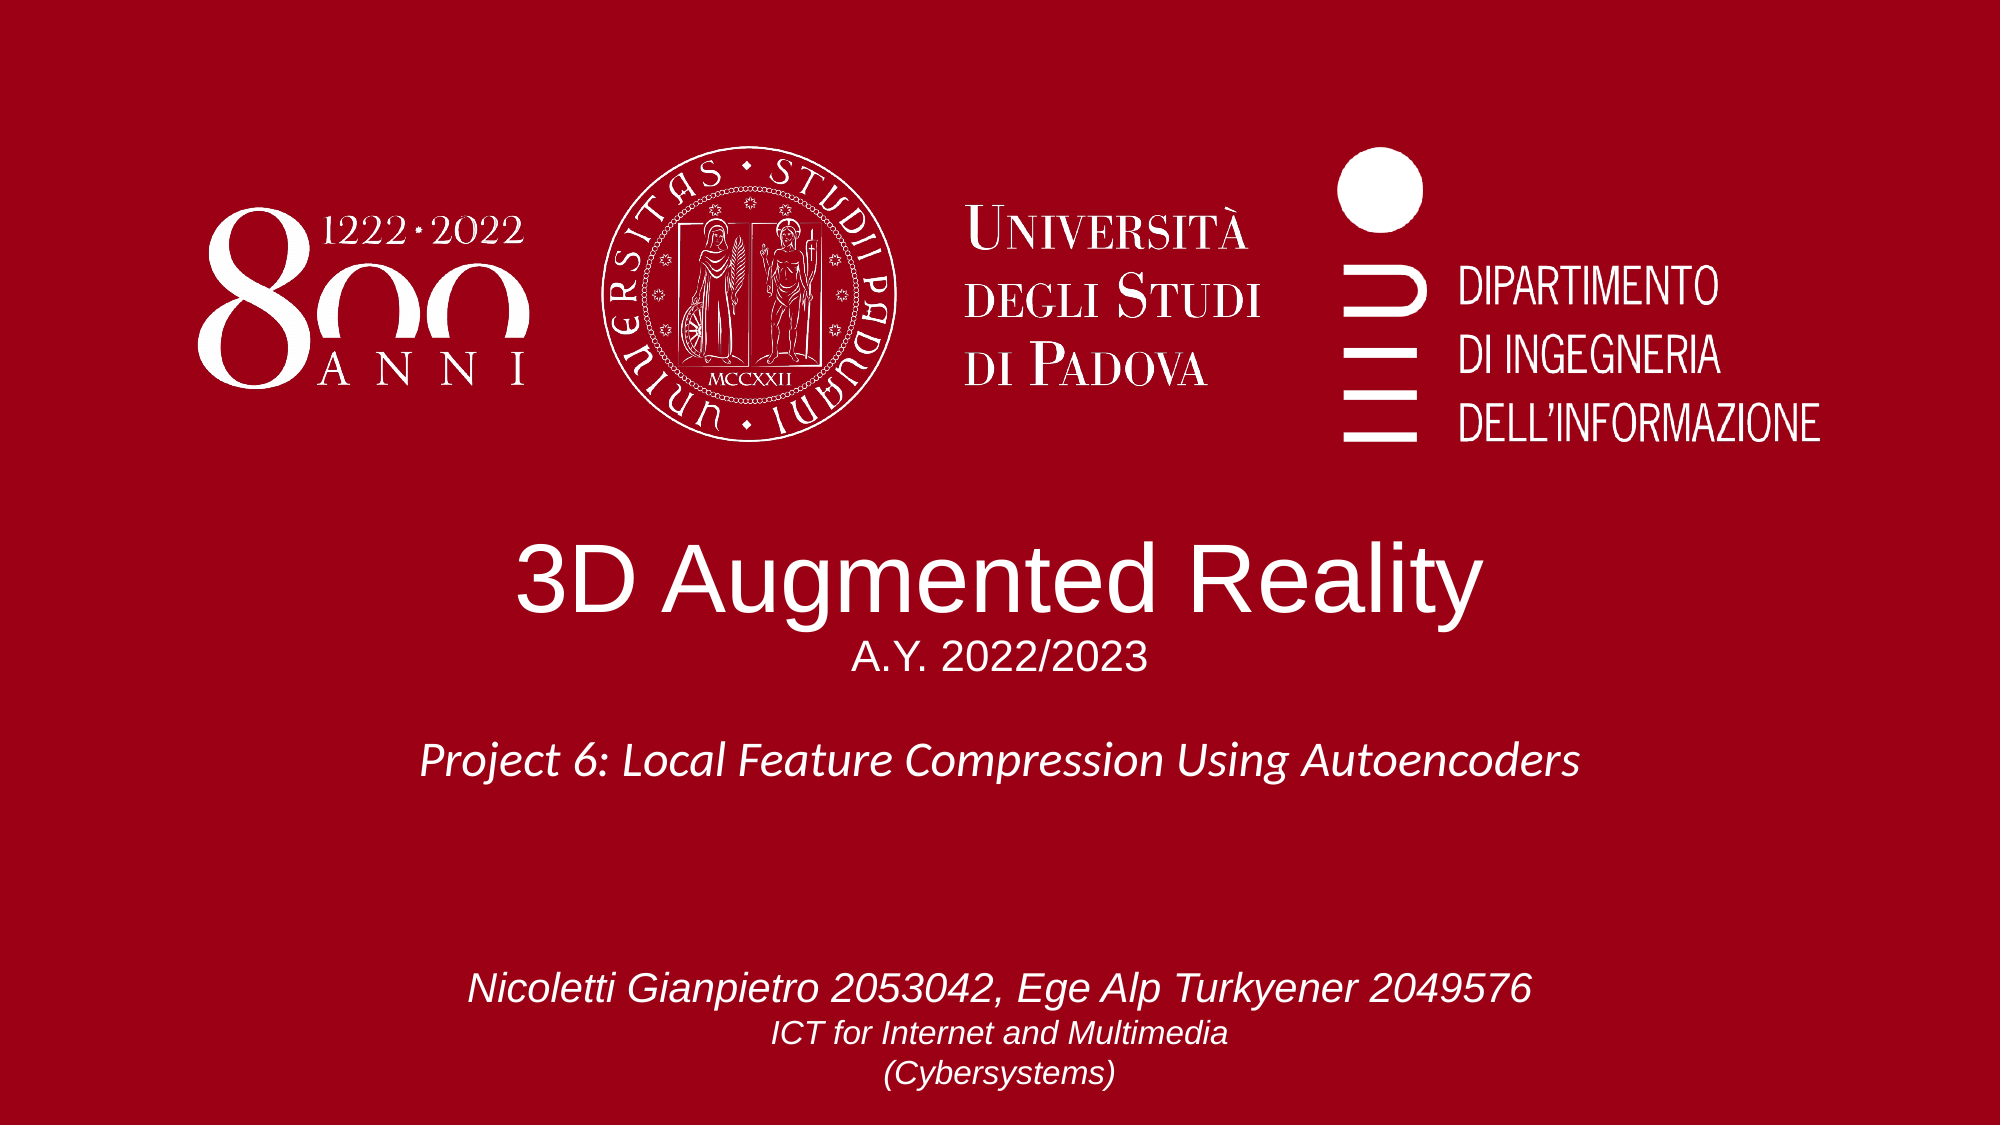

# 3D Augmented Reality A.Y. 2022/2023
Project 6: Local Feature Compression Using Autoencoders
Nicoletti Gianpietro 2053042, Ege Alp Turkyener 2049576
ICT for Internet and Multimedia
(Cybersystems)